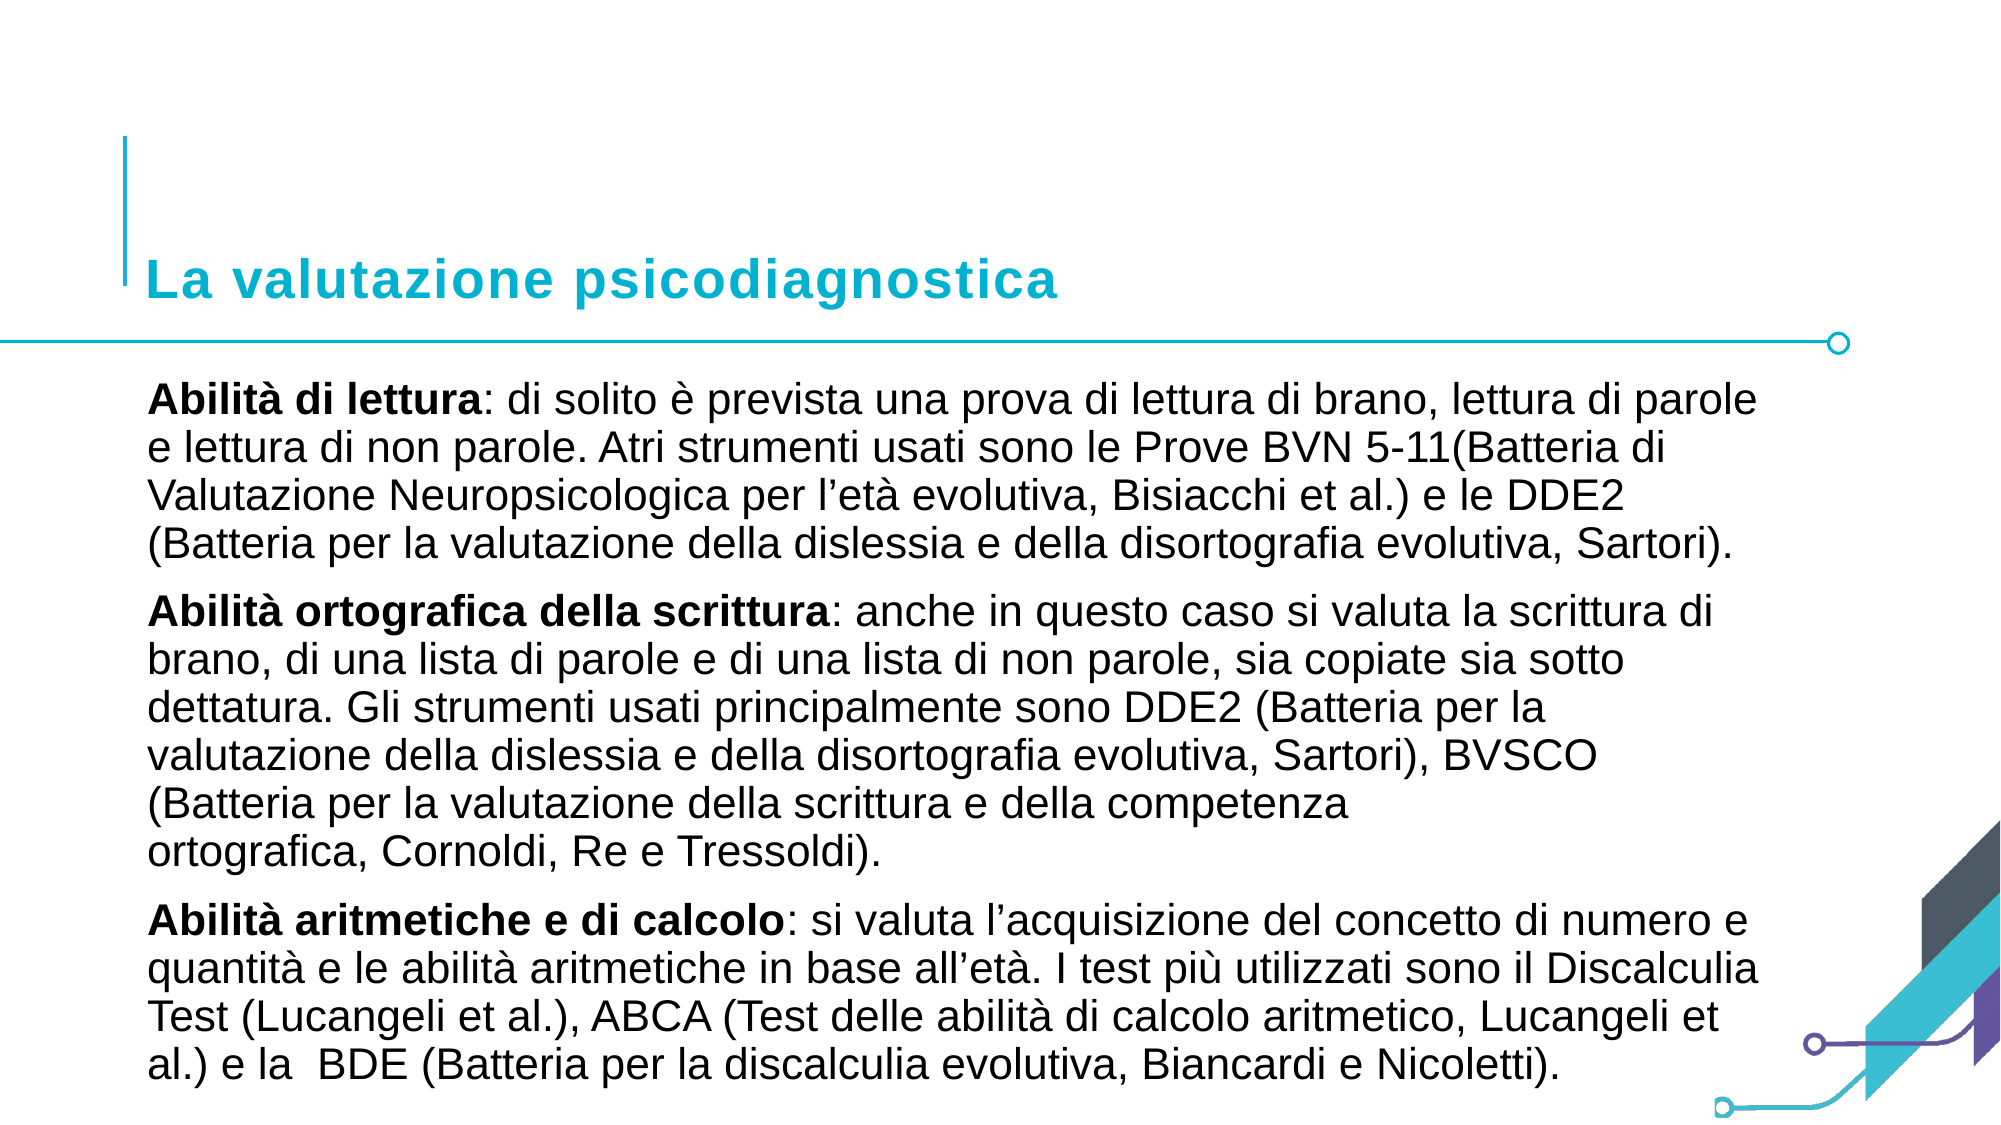

# La valutazione psicodiagnostica
Abilità di lettura: di solito è prevista una prova di lettura di brano, lettura di parole e lettura di non parole. Atri strumenti usati sono le Prove BVN 5-11(Batteria di Valutazione Neuropsicologica per l’età evolutiva, Bisiacchi et al.) e le DDE2 (Batteria per la valutazione della dislessia e della disortografia evolutiva, Sartori).
Abilità ortografica della scrittura: anche in questo caso si valuta la scrittura di brano, di una lista di parole e di una lista di non parole, sia copiate sia sotto dettatura. Gli strumenti usati principalmente sono DDE2 (Batteria per la valutazione della dislessia e della disortografia evolutiva, Sartori), BVSCO (Batteria per la valutazione della scrittura e della competenza ortografica, Cornoldi, Re e Tressoldi).
Abilità aritmetiche e di calcolo: si valuta l’acquisizione del concetto di numero e quantità e le abilità aritmetiche in base all’età. I test più utilizzati sono il Discalculia Test (Lucangeli et al.), ABCA (Test delle abilità di calcolo aritmetico, Lucangeli et al.) e la  BDE (Batteria per la discalculia evolutiva, Biancardi e Nicoletti).